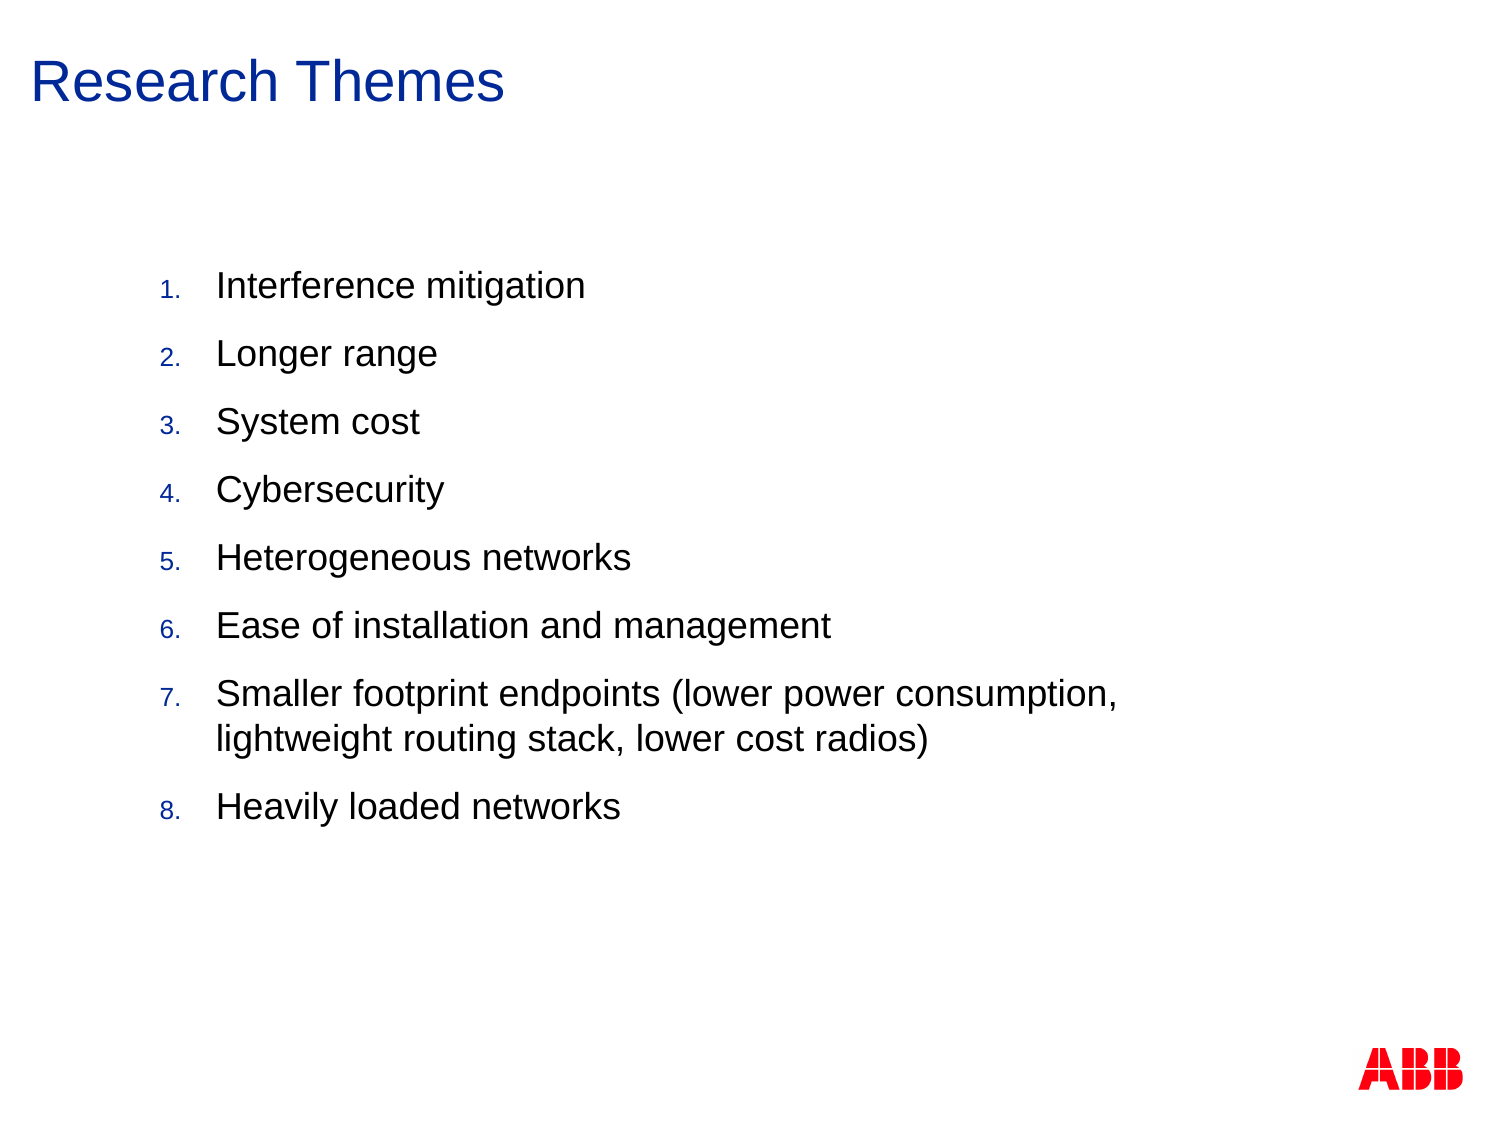

# Research Themes
Interference mitigation
Longer range
System cost
Cybersecurity
Heterogeneous networks
Ease of installation and management
Smaller footprint endpoints (lower power consumption, lightweight routing stack, lower cost radios)
Heavily loaded networks